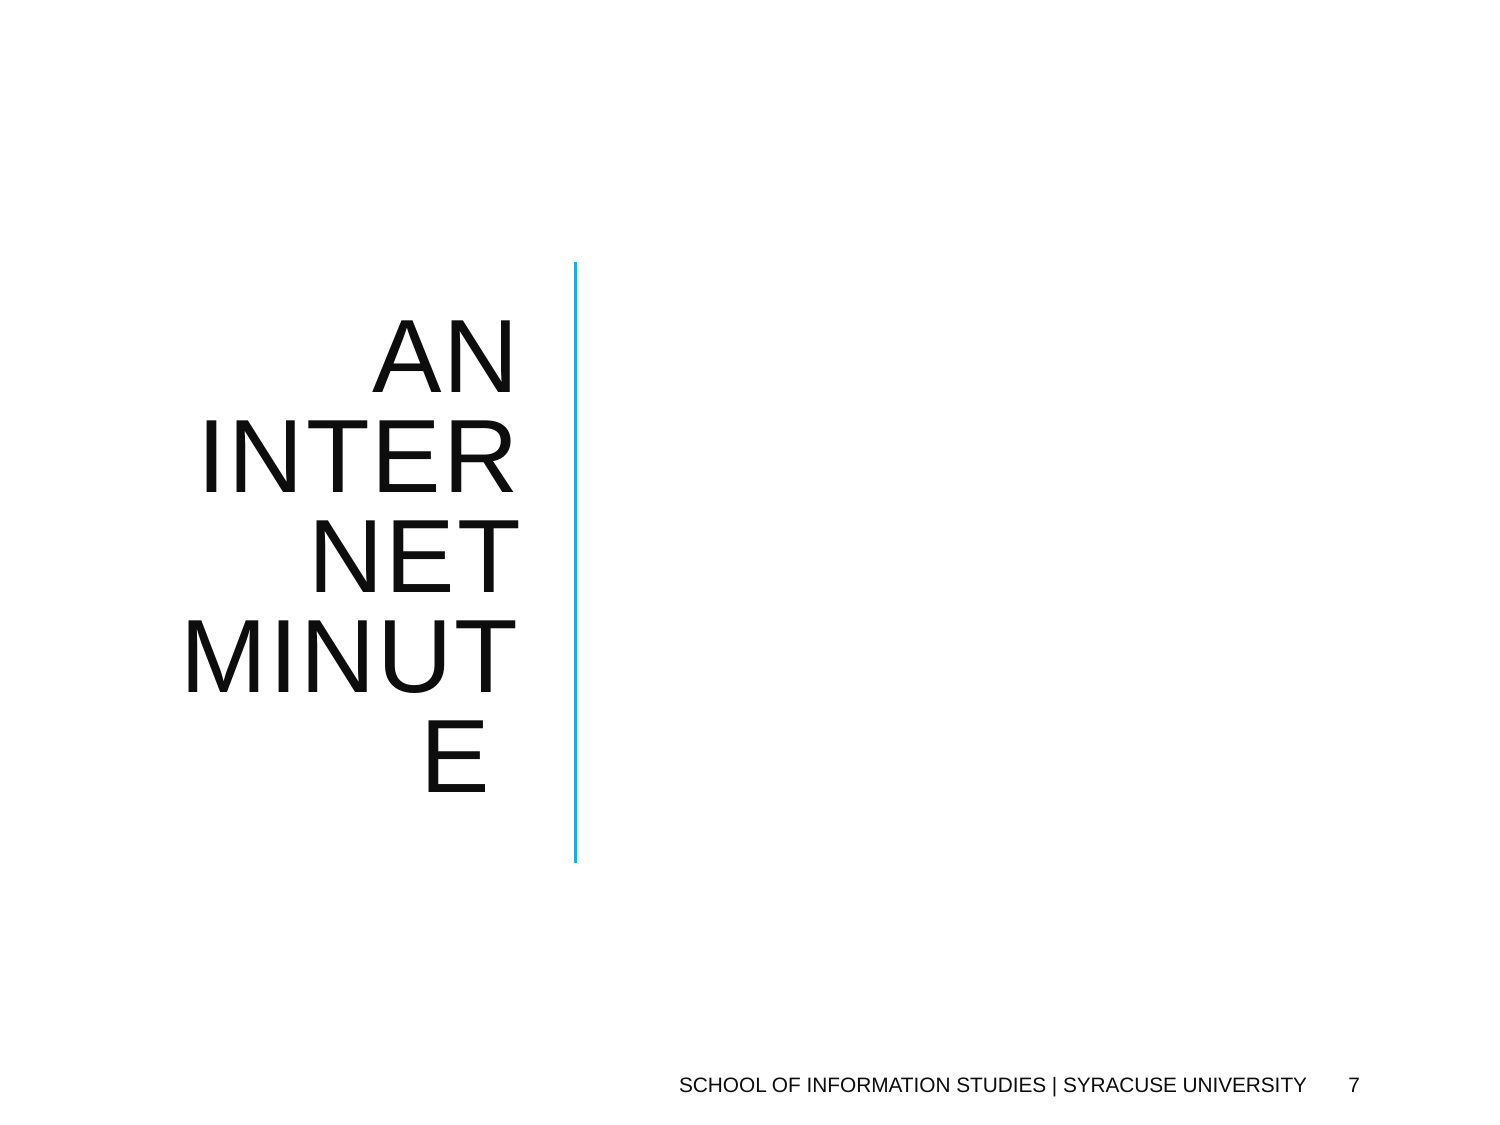

# An Internet Minute

School of Information Studies | Syracuse University
7